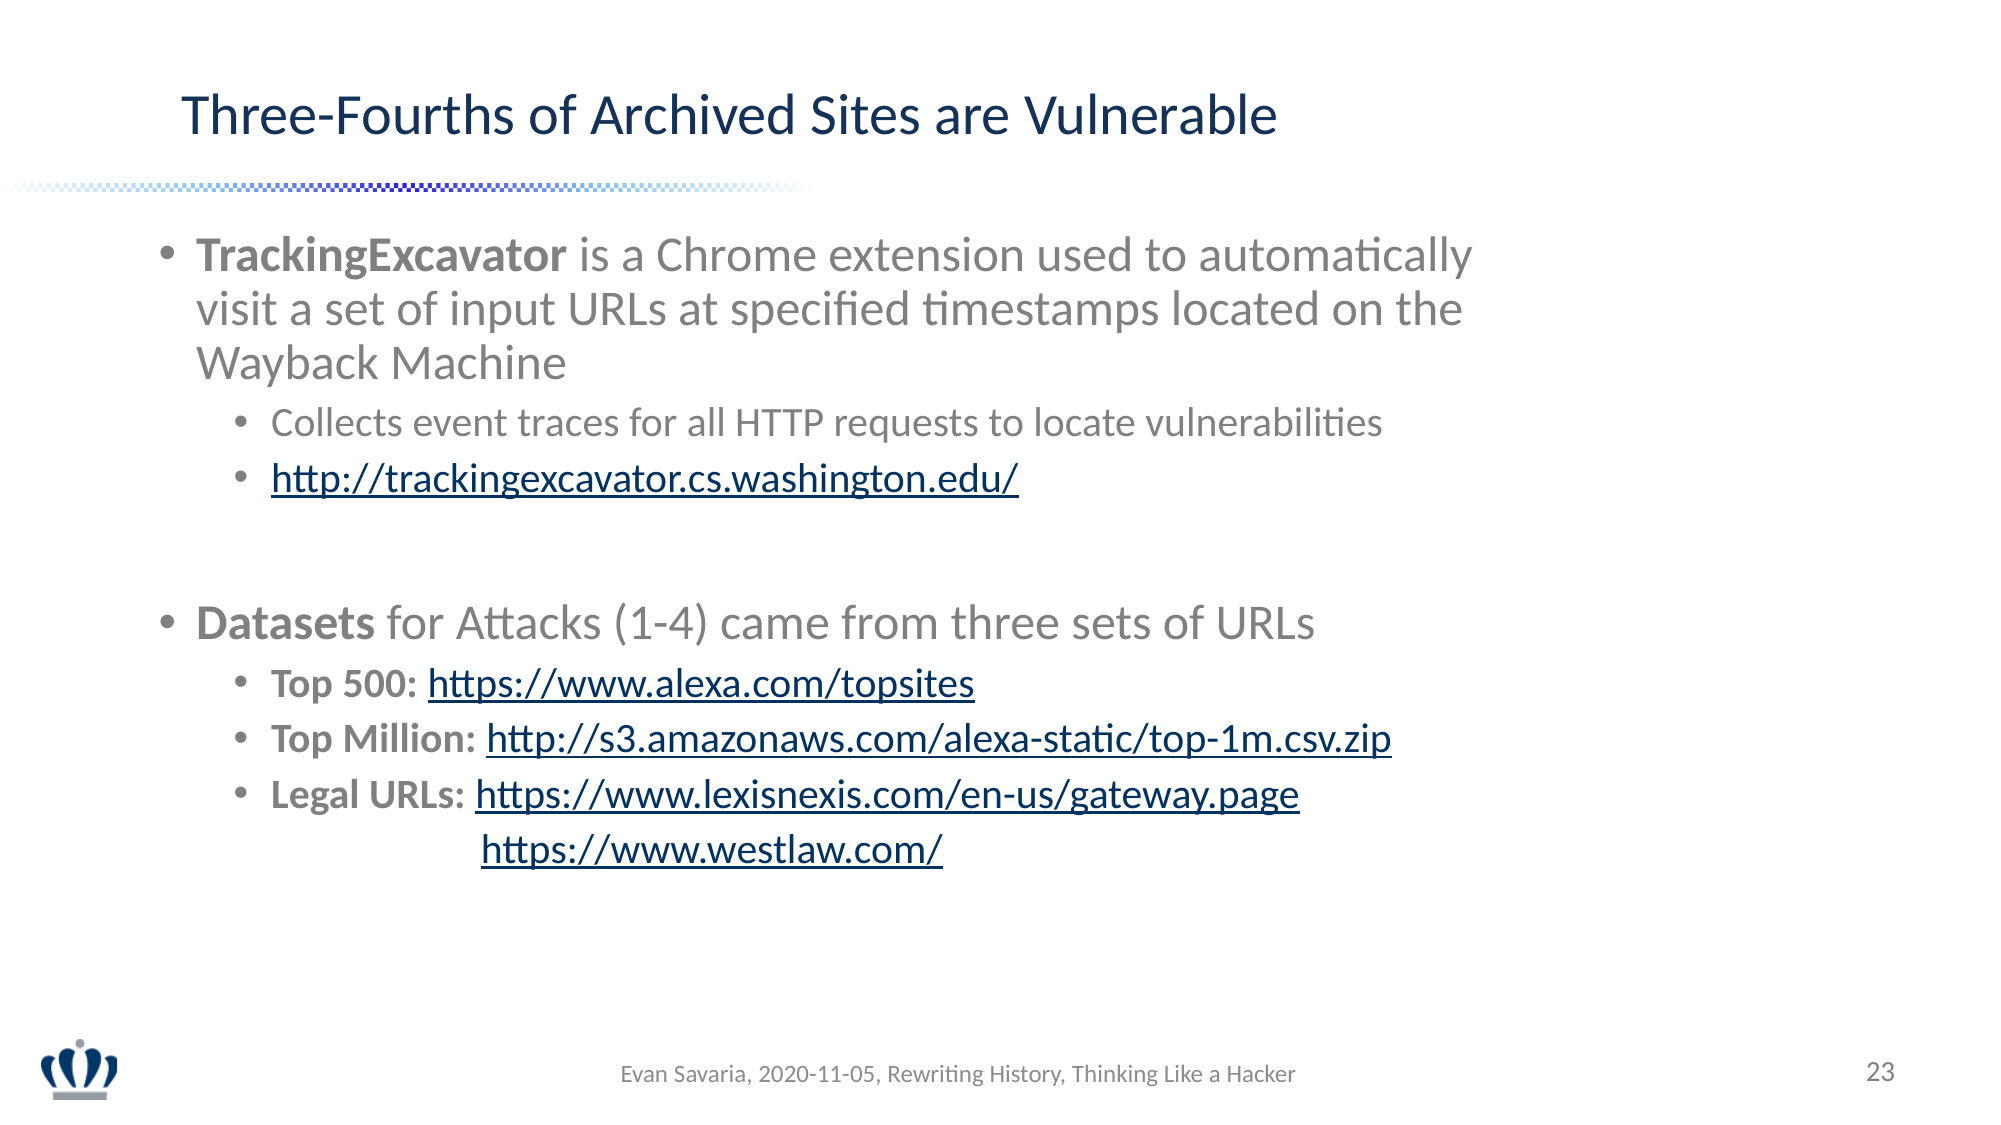

Three-Fourths of Archived Sites are Vulnerable
TrackingExcavator is a Chrome extension used to automatically visit a set of input URLs at specified timestamps located on the Wayback Machine
Collects event traces for all HTTP requests to locate vulnerabilities
http://trackingexcavator.cs.washington.edu/

Datasets for Attacks (1-4) came from three sets of URLs
Top 500: https://www.alexa.com/topsites
Top Million: http://s3.amazonaws.com/alexa-static/top-1m.csv.zip
Legal URLs: https://www.lexisnexis.com/en-us/gateway.page
                          https://www.westlaw.com/

23
Evan Savaria, 2020-11-05, Rewriting History, Thinking Like a Hacker